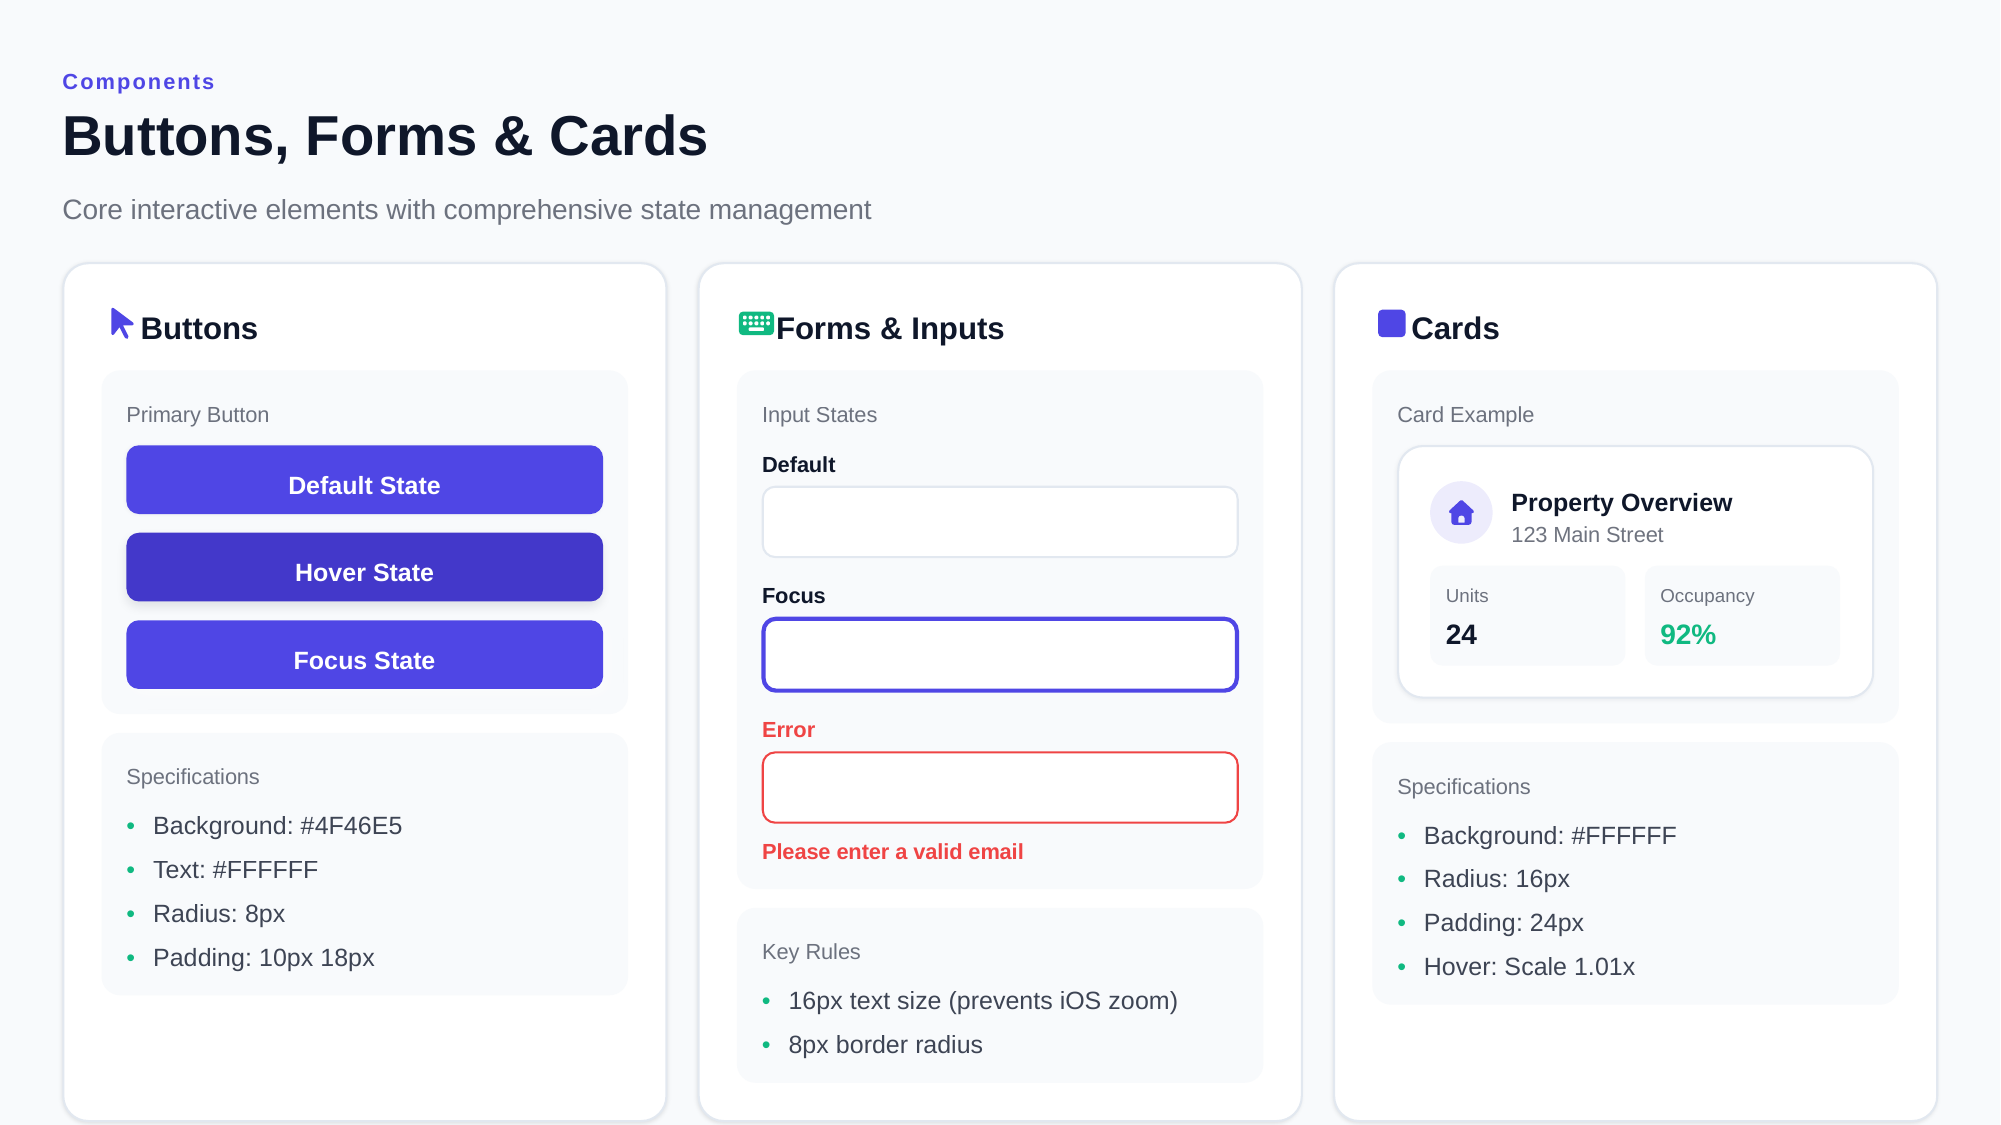

Components
Buttons, Forms & Cards
Core interactive elements with comprehensive state management

Buttons
Forms & Inputs
Cards

Primary Button
Input States
Card Example
Default State

Default

Property Overview

123 Main Street
Hover State

Focus
Units
Occupancy
24
92%

Focus State

Error

Specifications
Specifications
•
Background: #4F46E5
•
Background: #FFFFFF
Please enter a valid email
•
Text: #FFFFFF
•
Radius: 16px
•
Radius: 8px
•
Padding: 24px

•
Padding: 10px 18px
Key Rules
•
Hover: Scale 1.01x
•
16px text size (prevents iOS zoom)
•
8px border radius